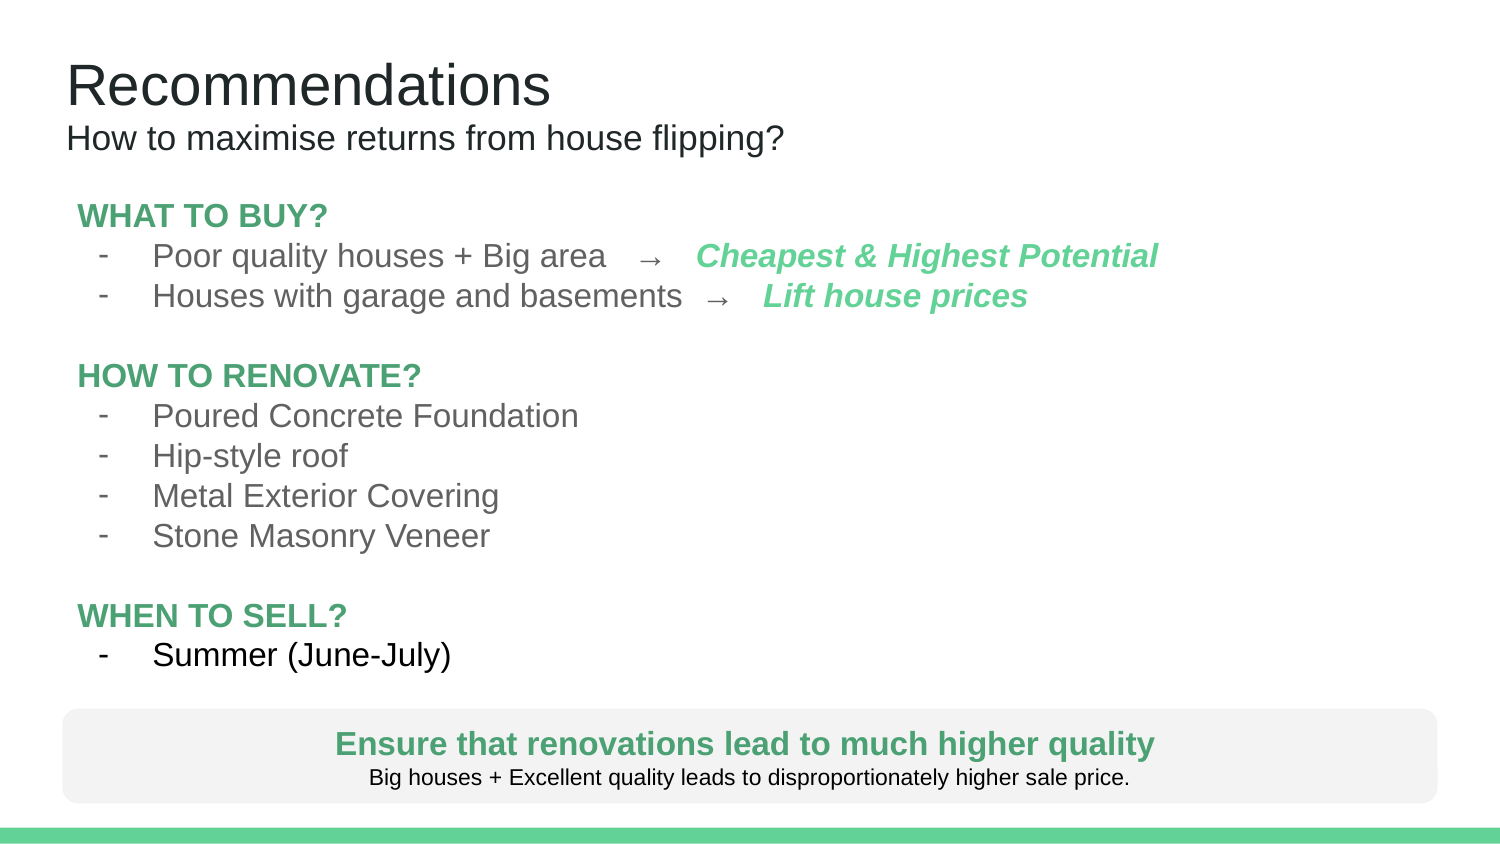

# Recommendations
How to maximise returns from house flipping?
WHAT TO BUY?
Poor quality houses + Big area   →   Cheapest & Highest Potential
Houses with garage and basements  →   Lift house prices

HOW TO RENOVATE?
Poured Concrete Foundation
Hip-style roof
Metal Exterior Covering
Stone Masonry Veneer

WHEN TO SELL?
Summer (June-July)
Ensure that renovations lead to much higher quality
Big houses + Excellent quality leads to disproportionately higher sale price.